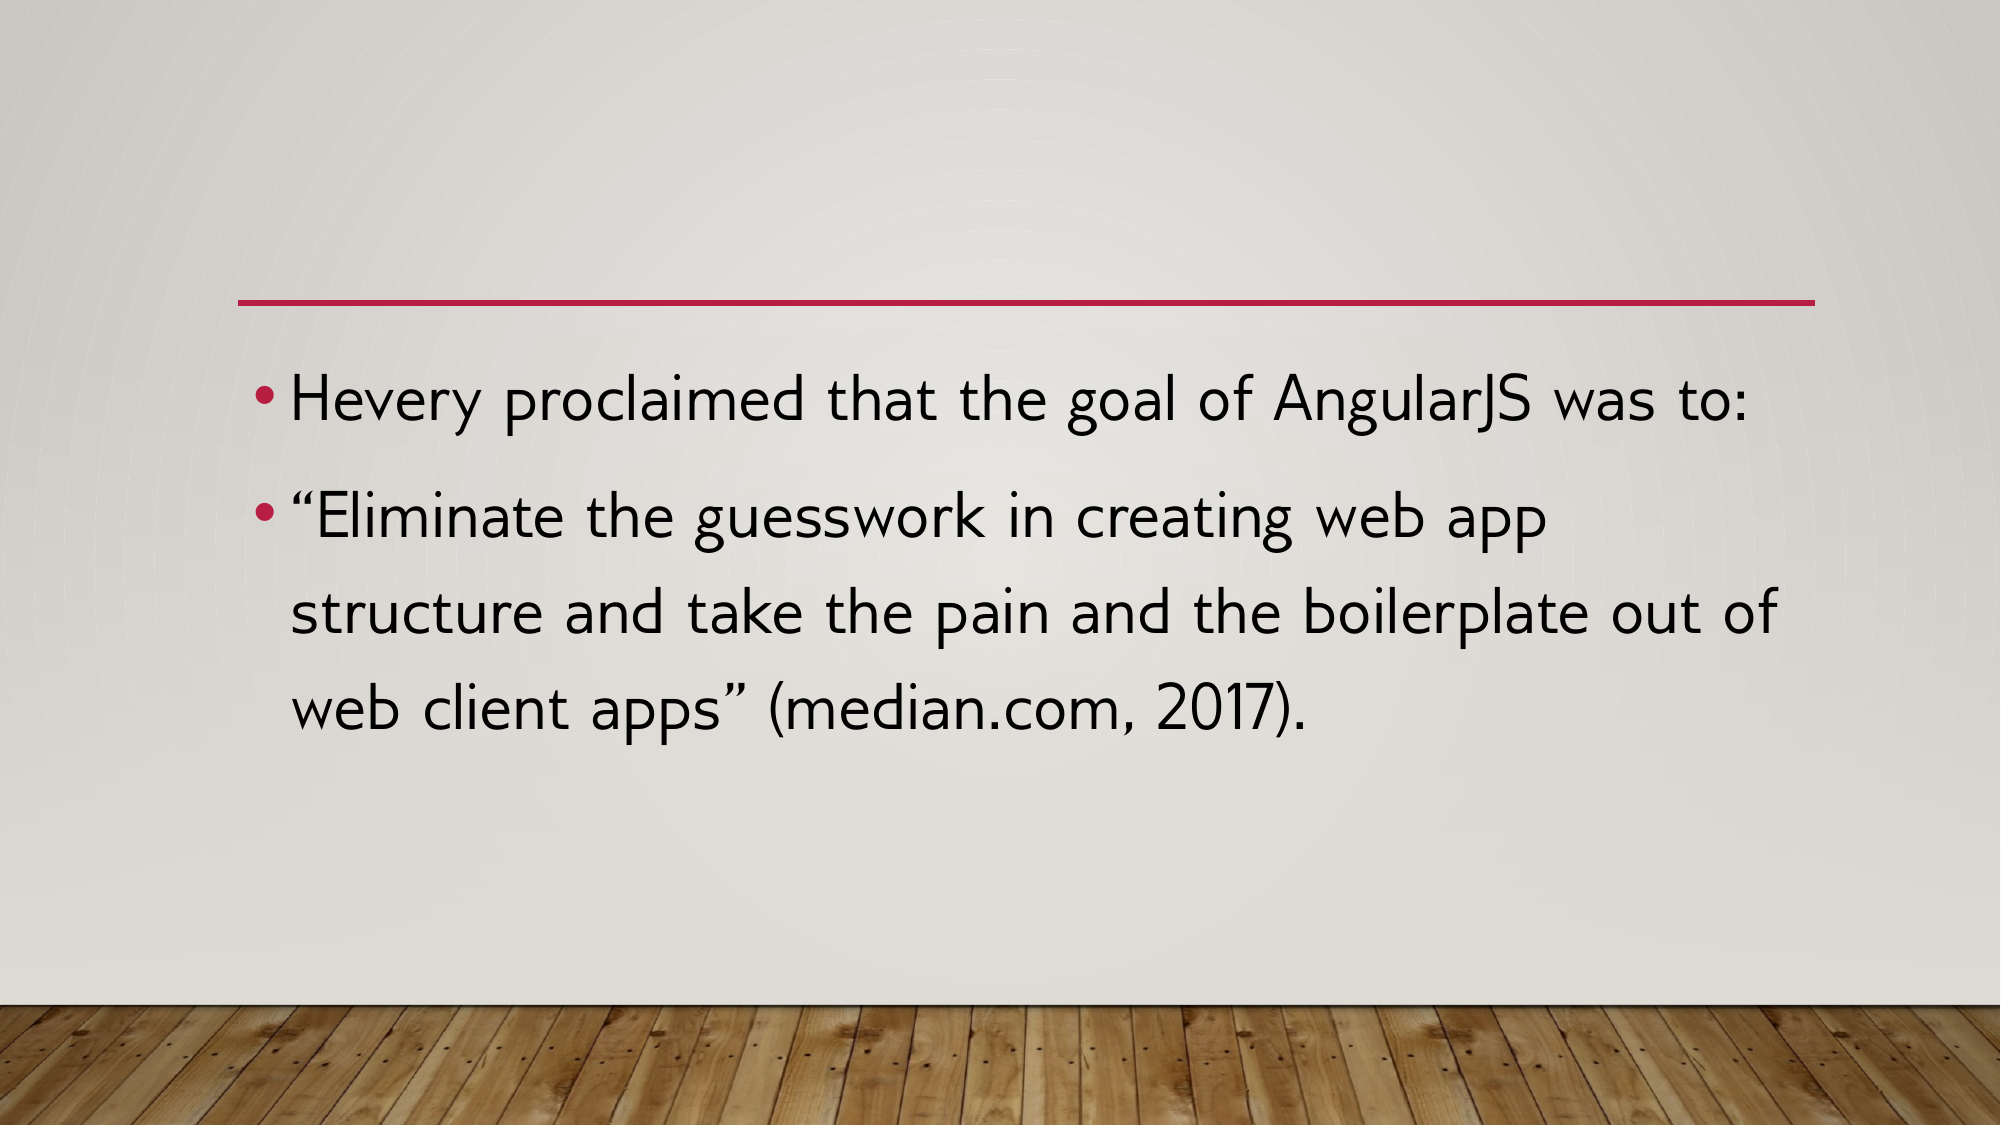

#
Hevery proclaimed that the goal of AngularJS was to:
“Eliminate the guesswork in creating web app structure and take the pain and the boilerplate out of web client apps” (median.com, 2017).